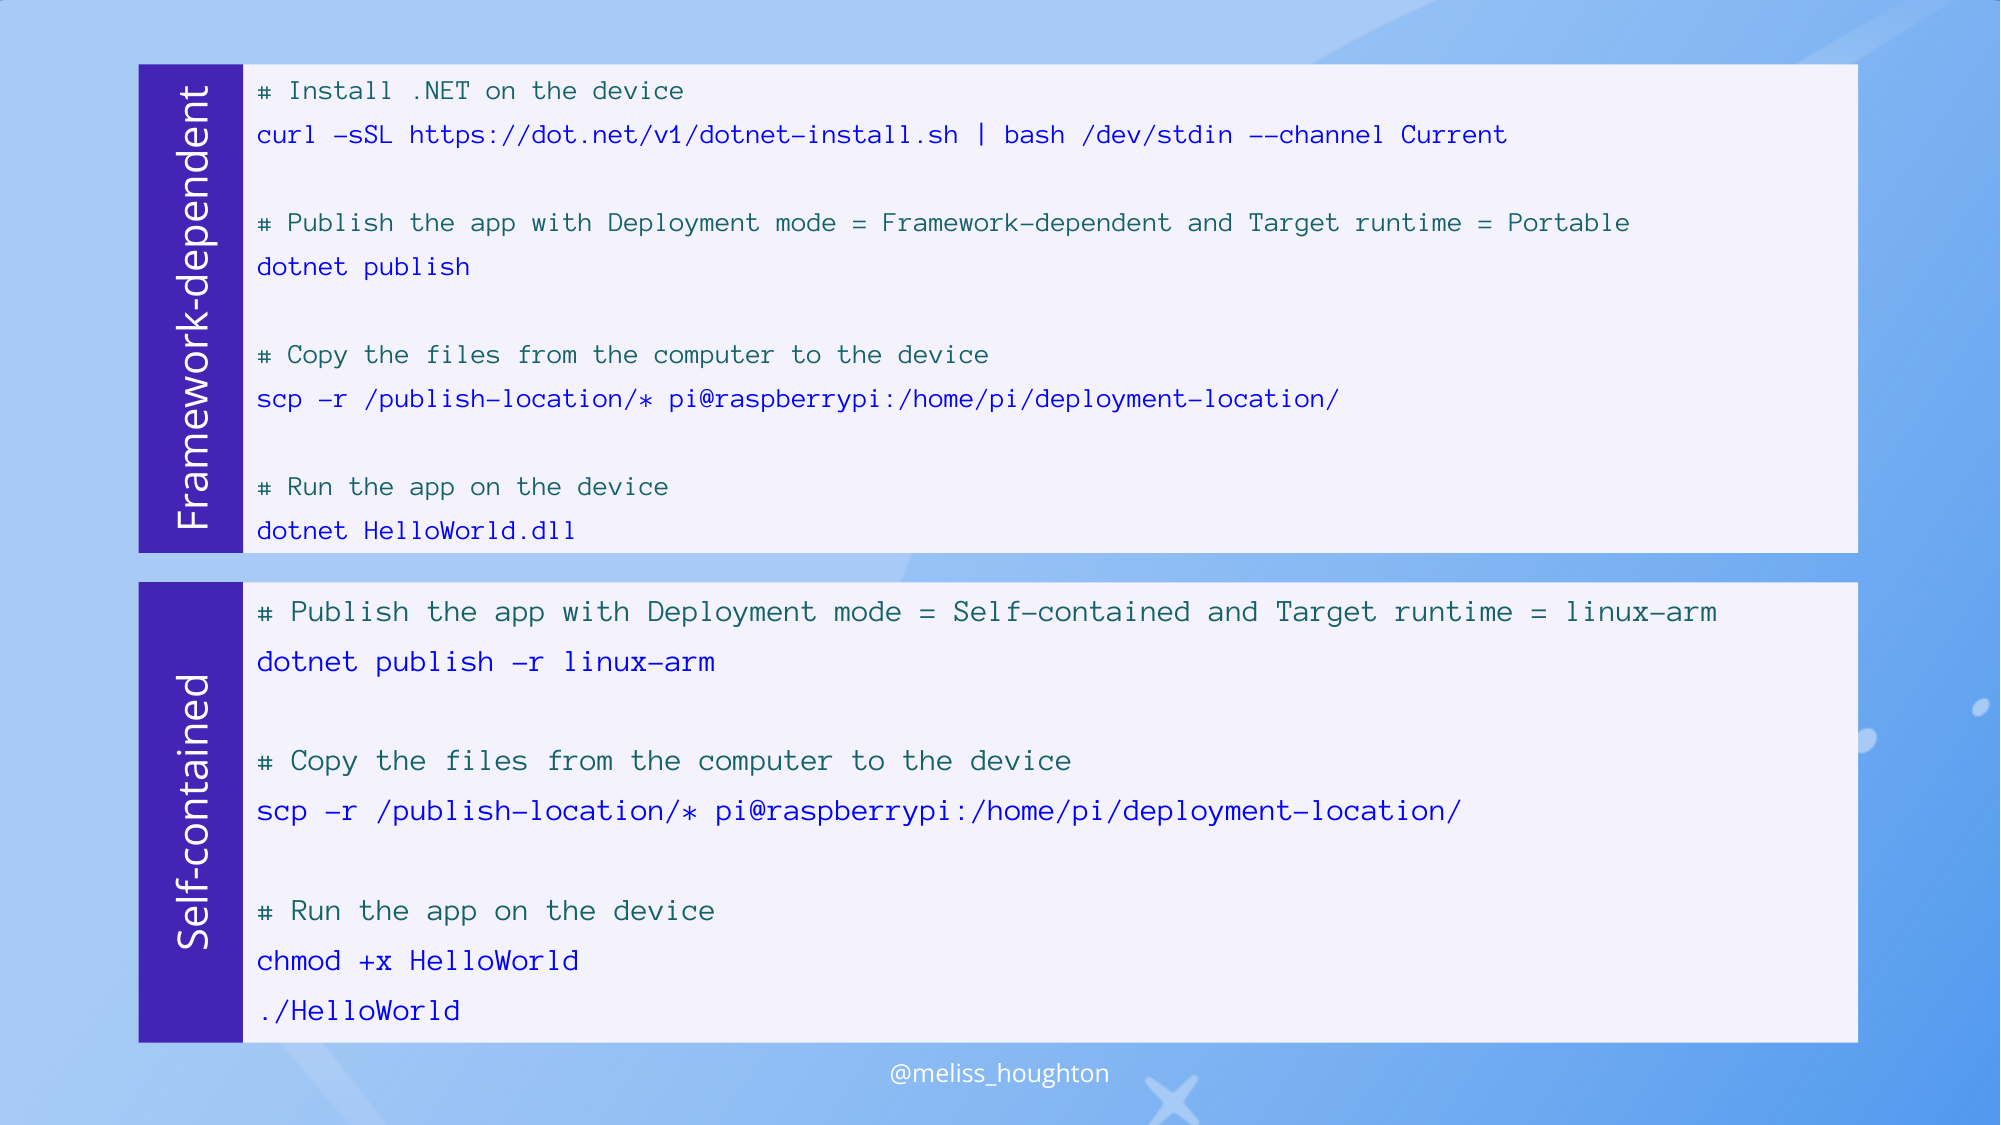

Framework-dependent
# Install .NET on the device
curl -sSL https://dot.net/v1/dotnet-install.sh | bash /dev/stdin --channel Current

# Publish the app with Deployment mode = Framework-dependent and Target runtime = Portable
dotnet publish

# Copy the files from the computer to the device
scp -r /publish-location/* pi@raspberrypi:/home/pi/deployment-location/

# Run the app on the device
dotnet HelloWorld.dll
Self-contained
# Publish the app with Deployment mode = Self-contained and Target runtime = linux-arm
dotnet publish -r linux-arm

# Copy the files from the computer to the device
scp -r /publish-location/* pi@raspberrypi:/home/pi/deployment-location/

# Run the app on the device
chmod +x HelloWorld
./HelloWorld

@meliss_houghton